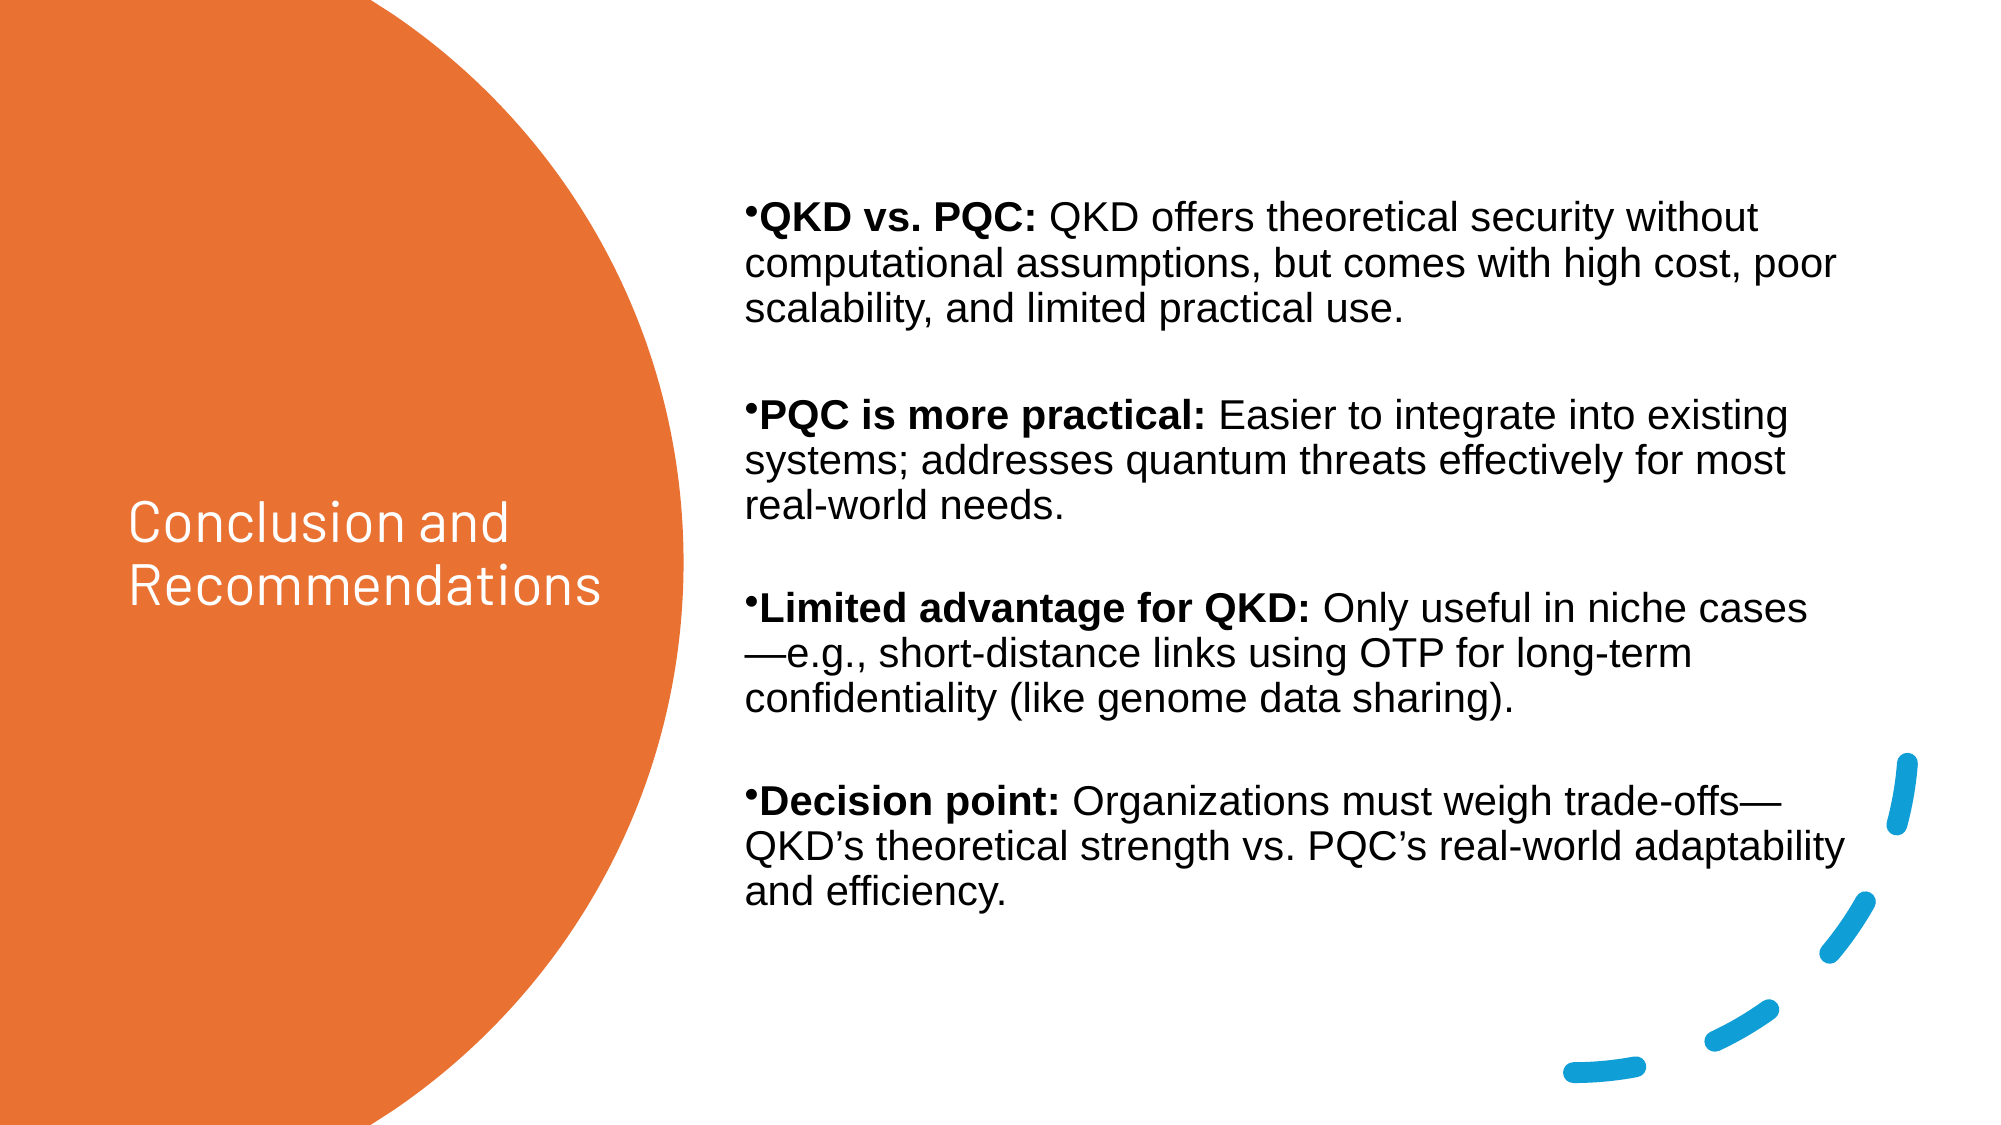

QKD vs. PQC: QKD offers theoretical security without computational assumptions, but comes with high cost, poor scalability, and limited practical use.
PQC is more practical: Easier to integrate into existing systems; addresses quantum threats effectively for most real-world needs.
Limited advantage for QKD: Only useful in niche cases—e.g., short-distance links using OTP for long-term confidentiality (like genome data sharing).
Decision point: Organizations must weigh trade-offs—QKD’s theoretical strength vs. PQC’s real-world adaptability and efficiency.
# Conclusion and Recommendations

36